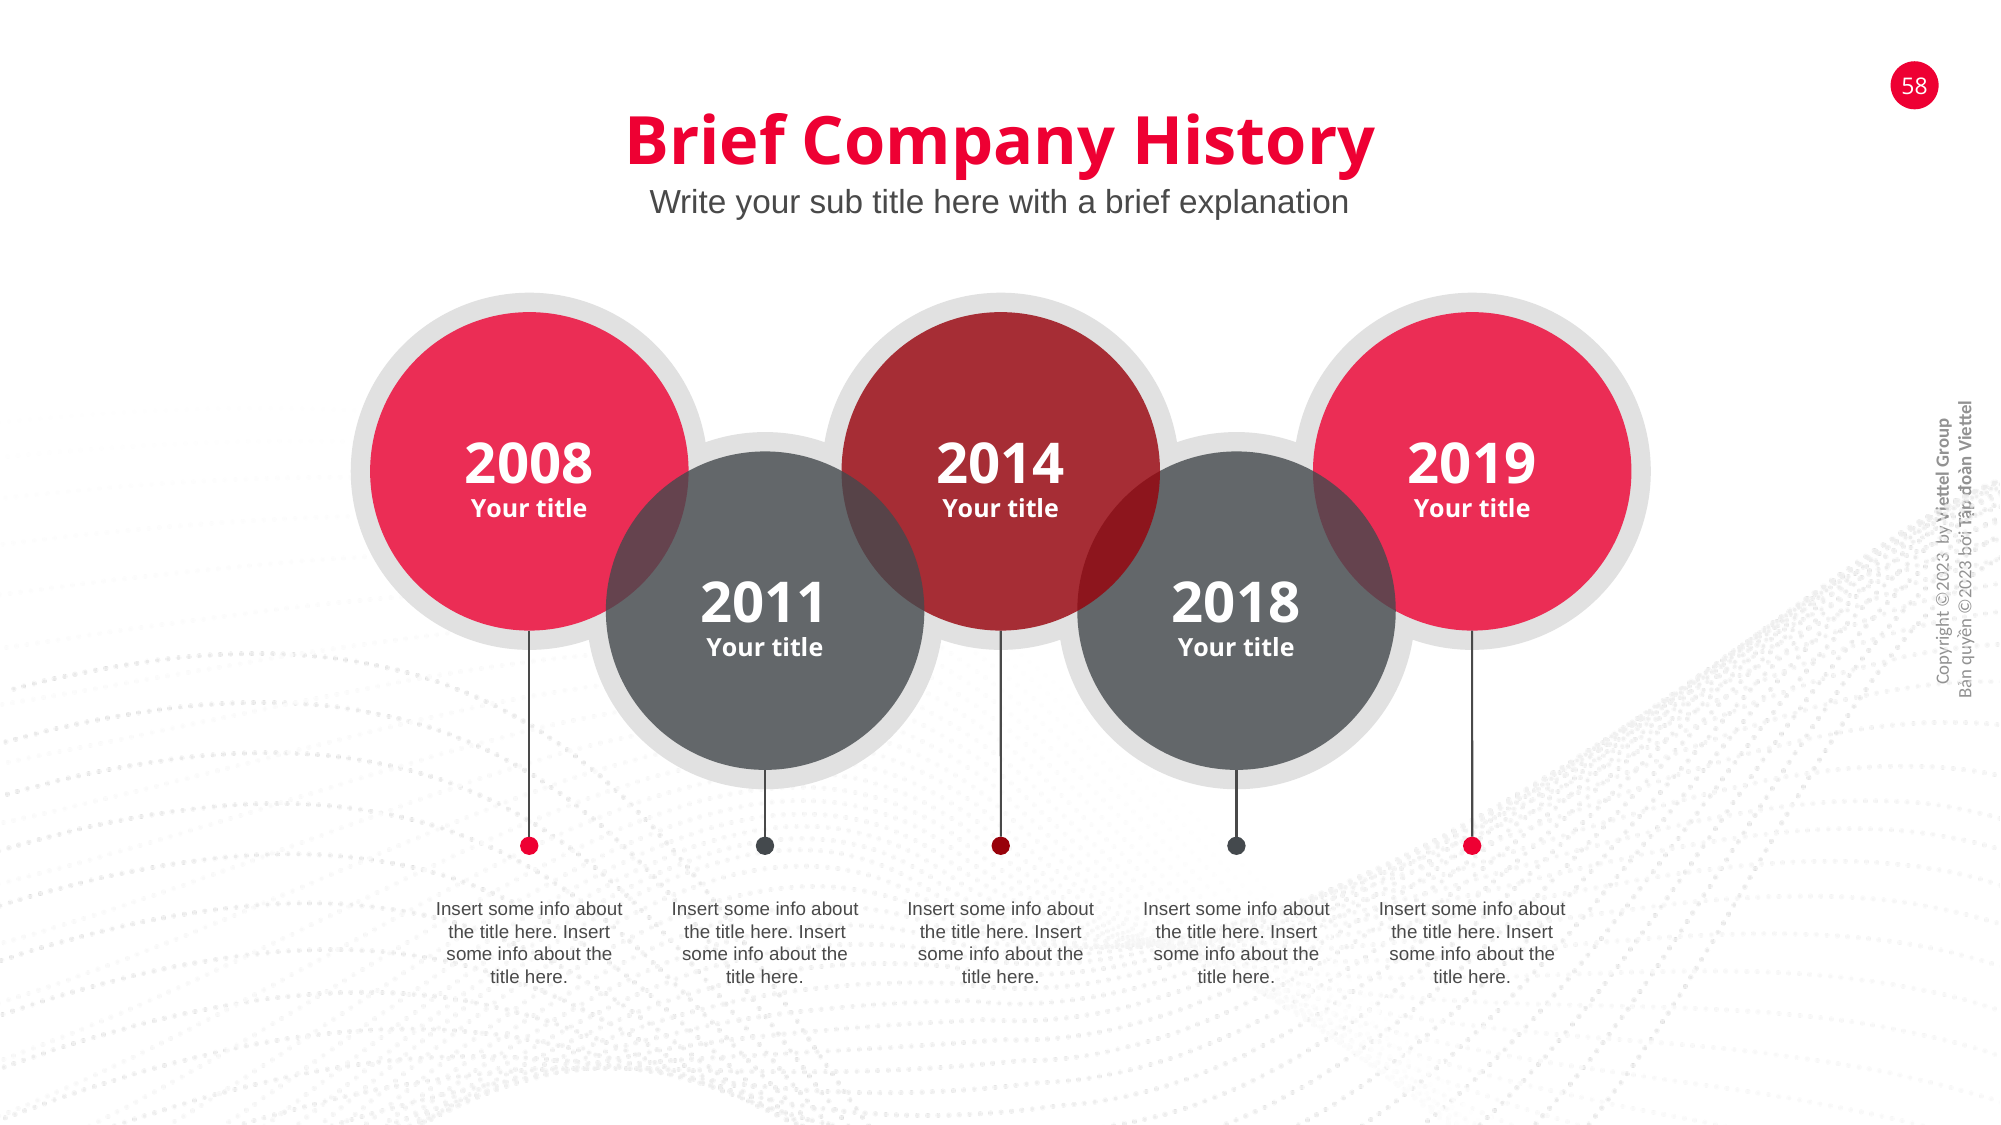

Brief Company History
Write your sub title here with a brief explanation

2008
2014
2019

Your title
Your title
Your title
2011
2018
Your title
Your title

Insert some info about the title here. Insert some info about the title here.
Insert some info about the title here. Insert some info about the title here.
Insert some info about the title here. Insert some info about the title here.
Insert some info about the title here. Insert some info about the title here.
Insert some info about the title here. Insert some info about the title here.